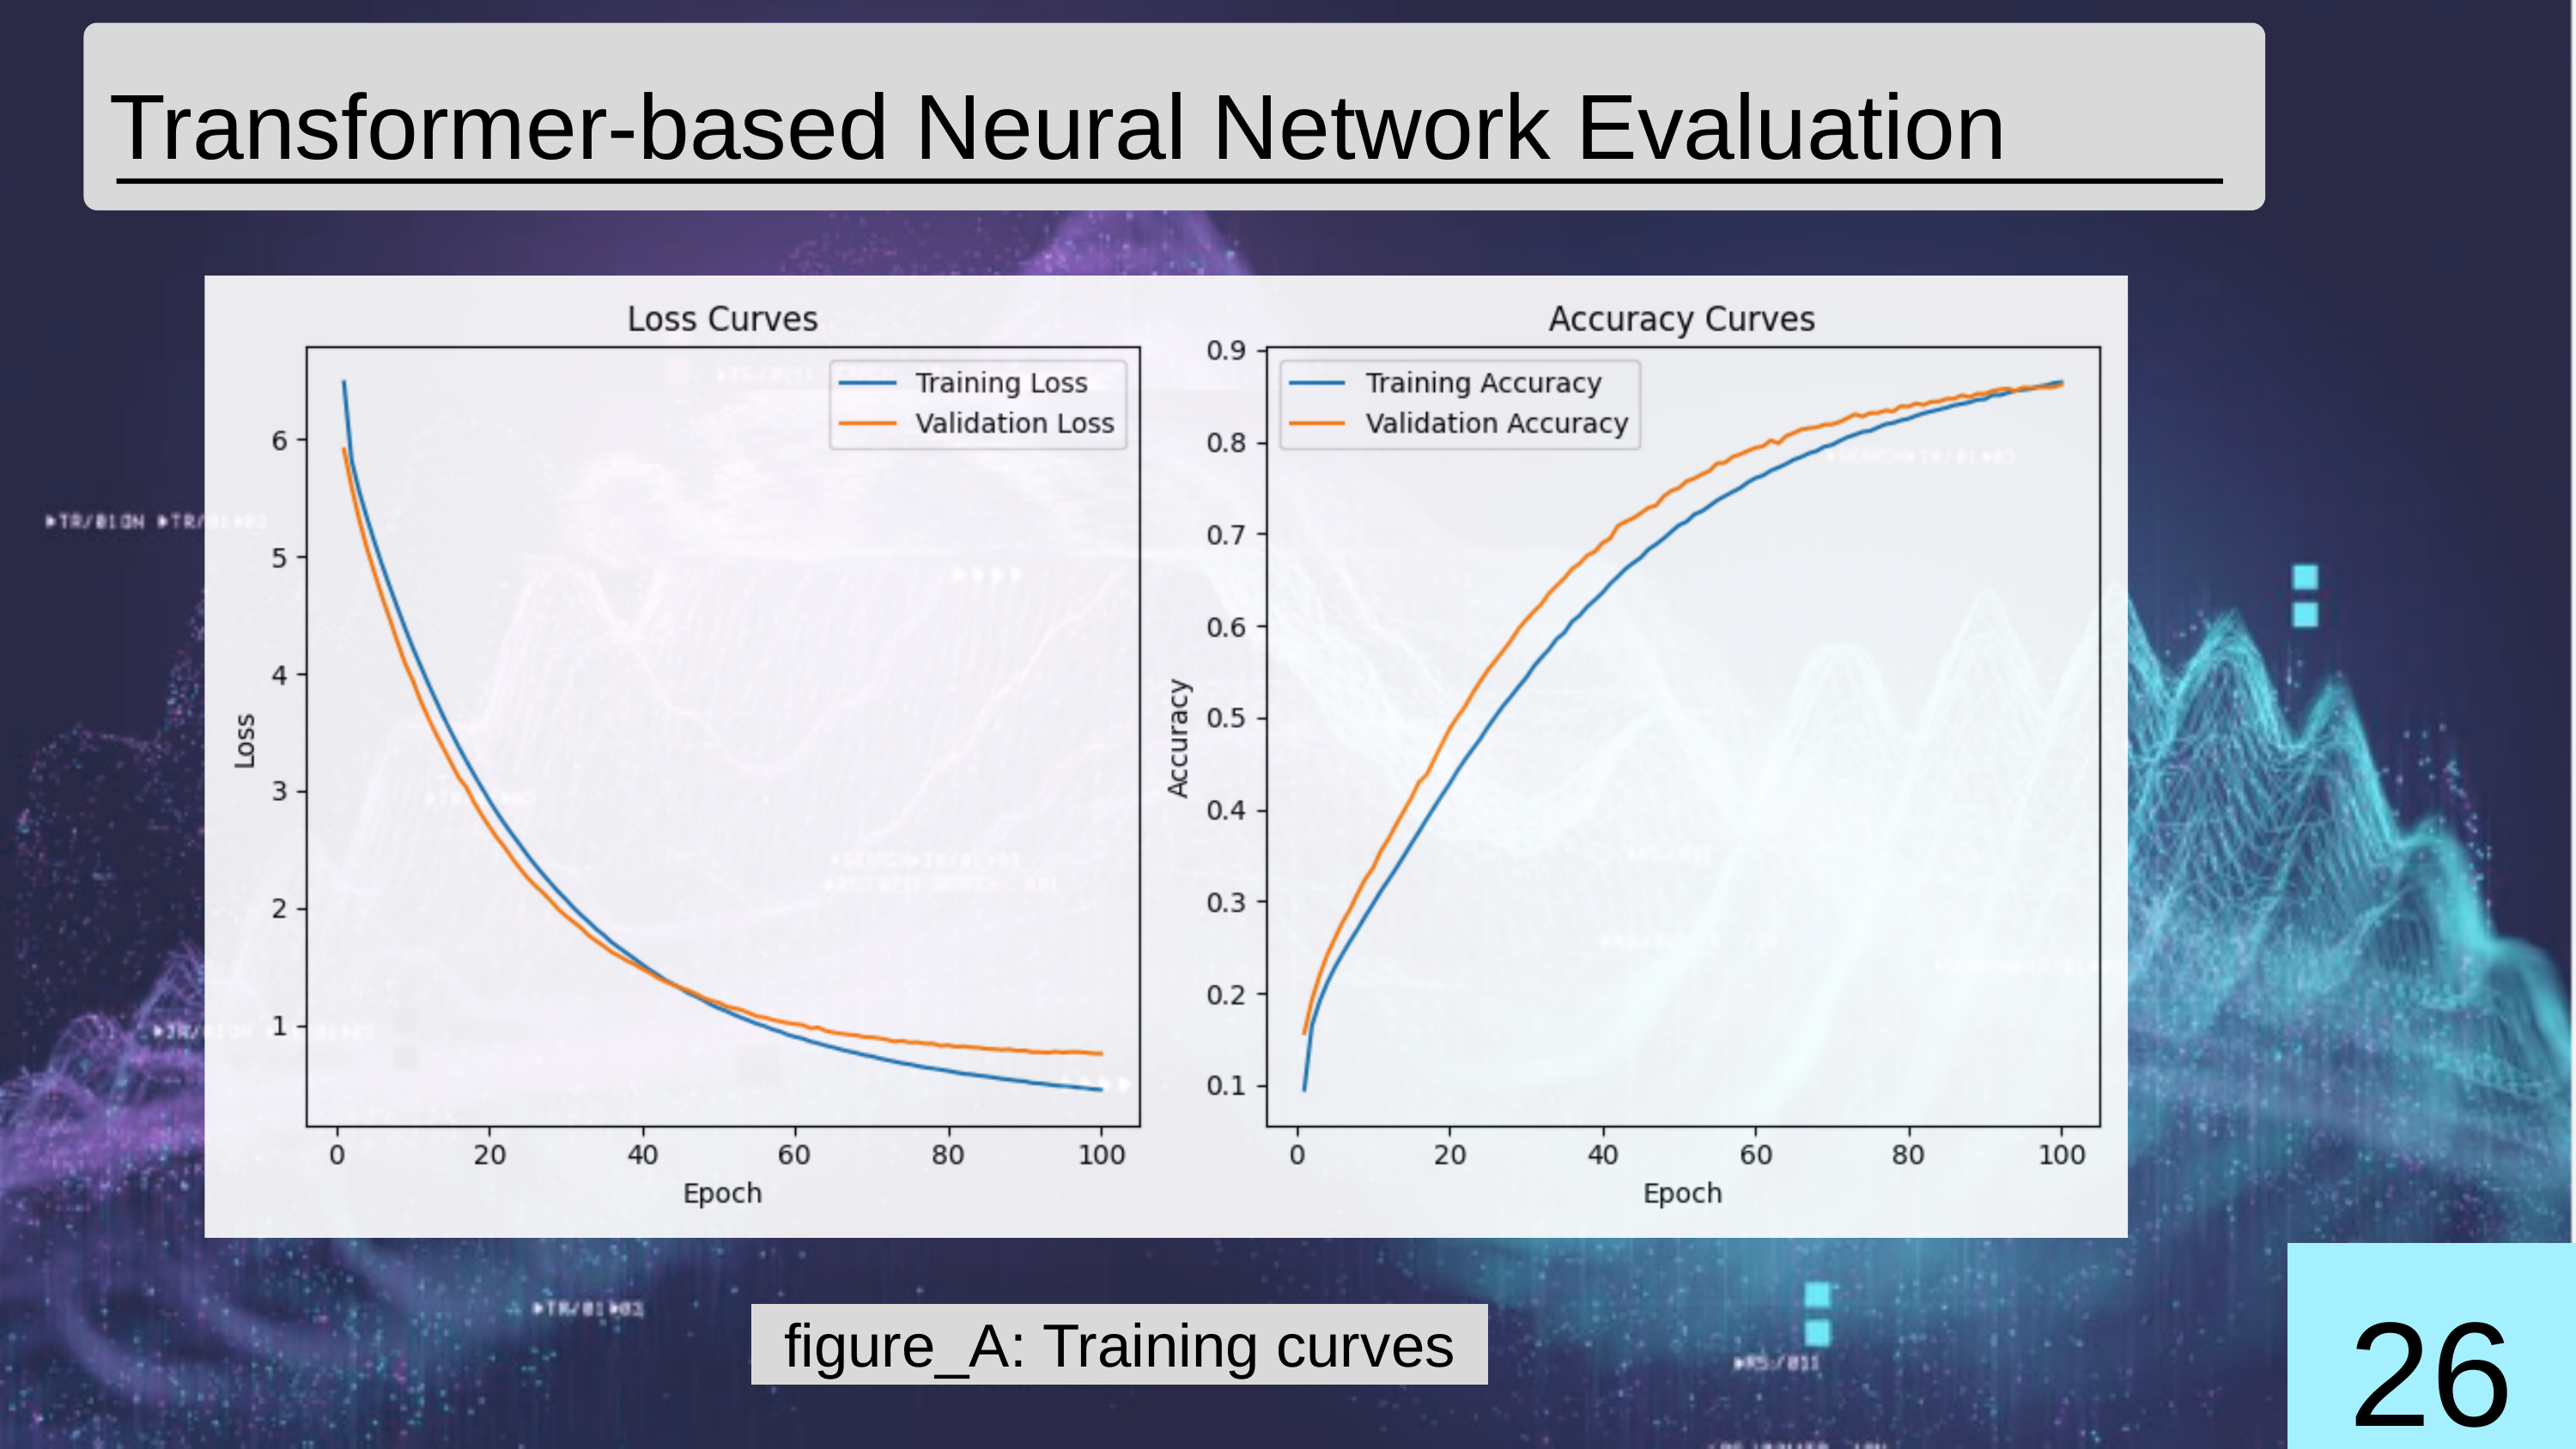

Transformer-based Neural Network Evaluation

26
figure_A: Training curves